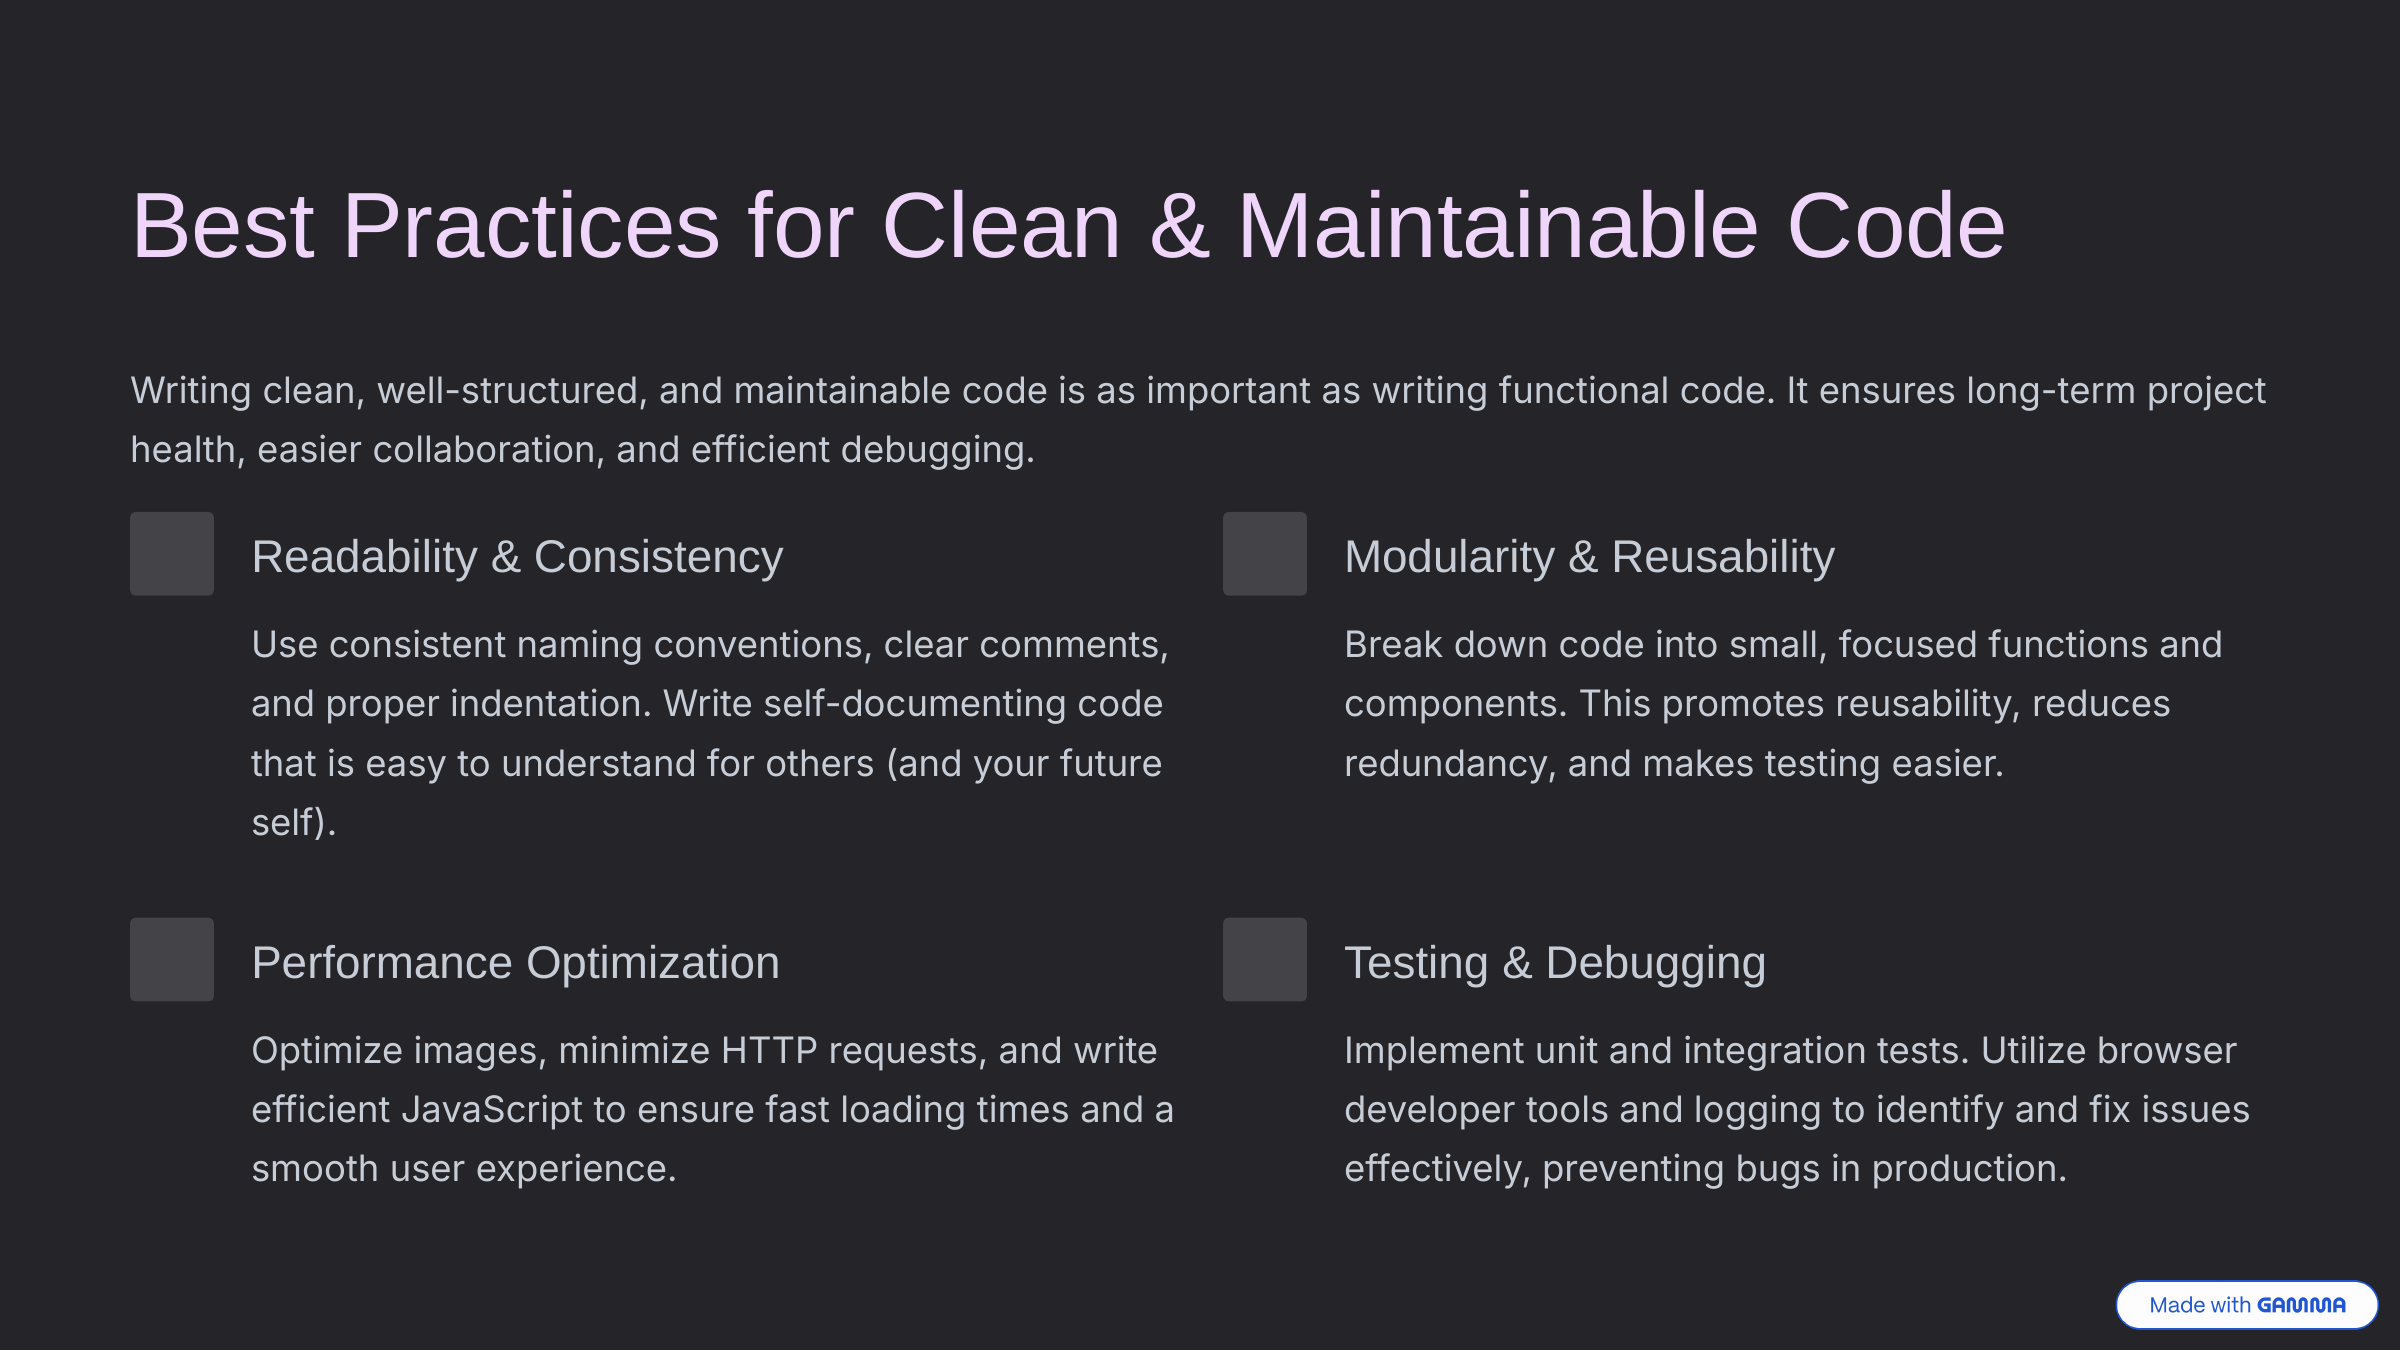

Best Practices for Clean & Maintainable Code
Writing clean, well-structured, and maintainable code is as important as writing functional code. It ensures long-term project health, easier collaboration, and efficient debugging.

Readability & Consistency
Modularity & Reusability
Use consistent naming conventions, clear comments, and proper indentation. Write self-documenting code that is easy to understand for others (and your future self).
Break down code into small, focused functions and components. This promotes reusability, reduces redundancy, and makes testing easier.

Performance Optimization
Testing & Debugging
Optimize images, minimize HTTP requests, and write efficient JavaScript to ensure fast loading times and a smooth user experience.
Implement unit and integration tests. Utilize browser developer tools and logging to identify and fix issues effectively, preventing bugs in production.